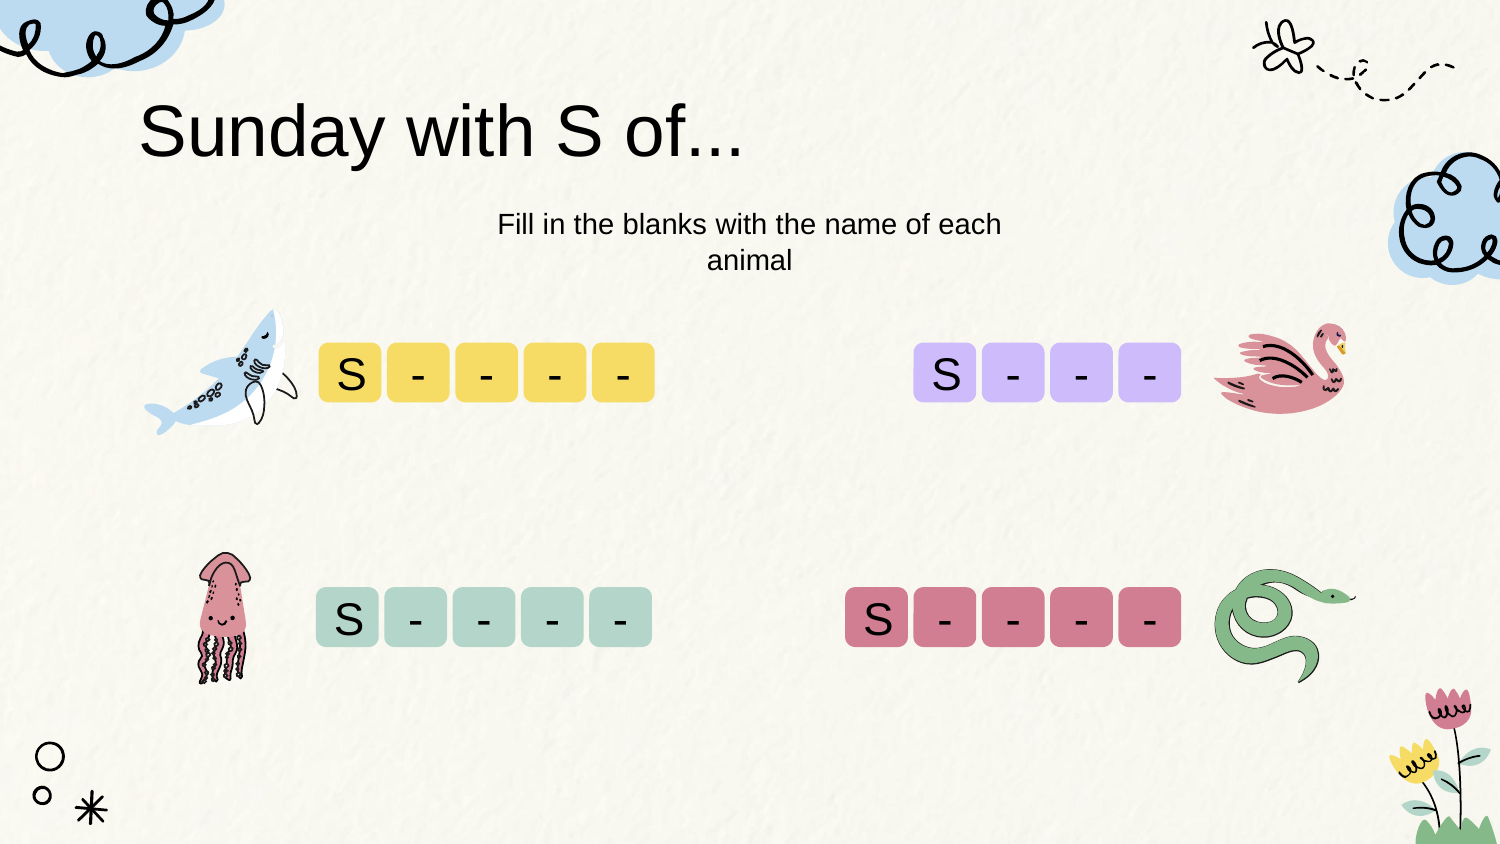

# Sunday with S of...
Fill in the blanks with the name of each animal

S
-
-
-
-
S
-
-
-

S
-
-
-
-
S
-
-
-
-